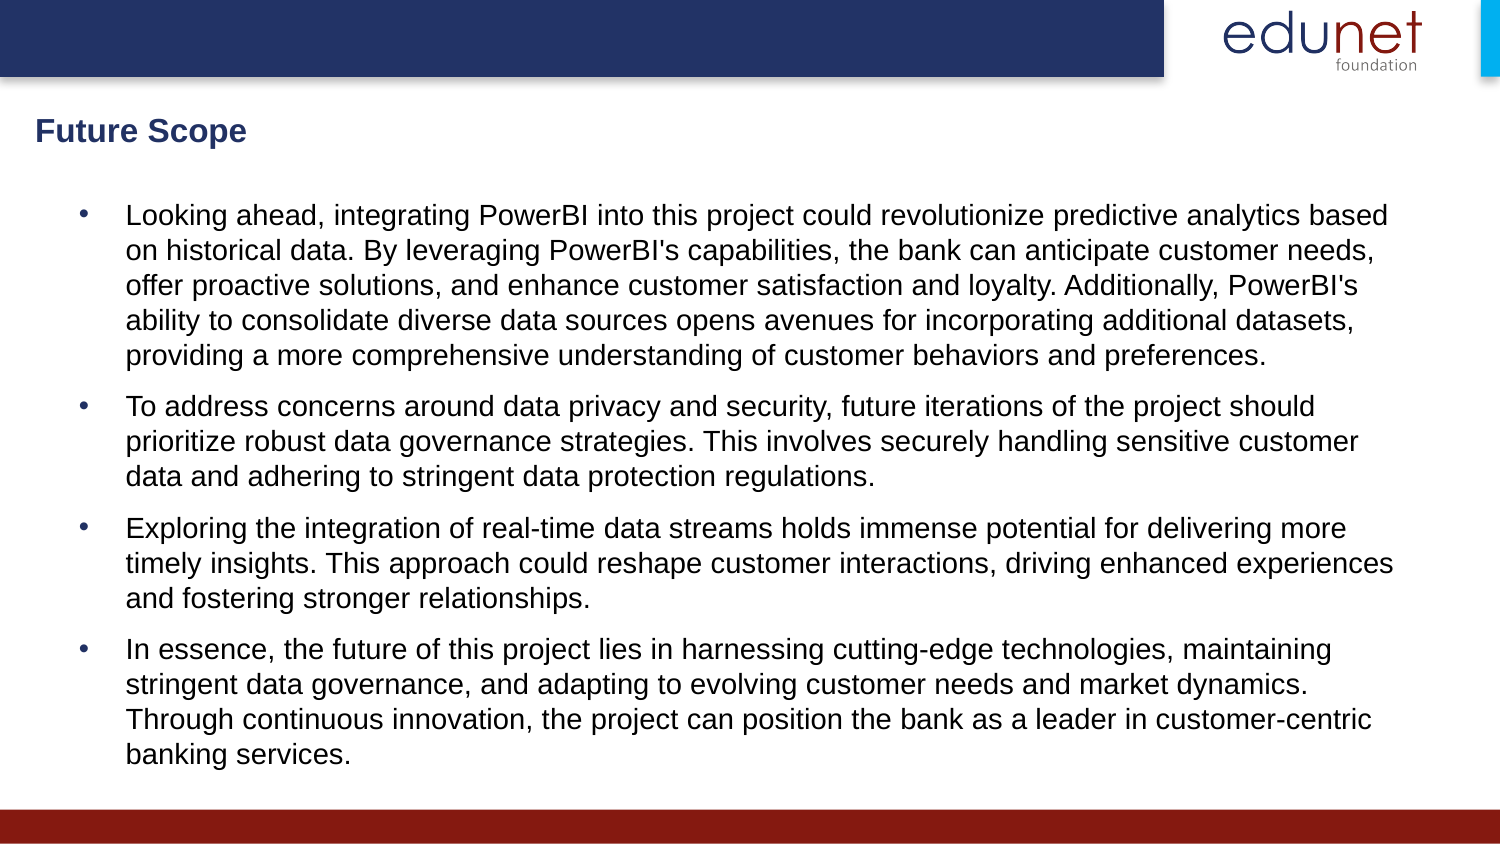

Future Scope
Looking ahead, integrating PowerBI into this project could revolutionize predictive analytics based on historical data. By leveraging PowerBI's capabilities, the bank can anticipate customer needs, offer proactive solutions, and enhance customer satisfaction and loyalty. Additionally, PowerBI's ability to consolidate diverse data sources opens avenues for incorporating additional datasets, providing a more comprehensive understanding of customer behaviors and preferences.
To address concerns around data privacy and security, future iterations of the project should prioritize robust data governance strategies. This involves securely handling sensitive customer data and adhering to stringent data protection regulations.
Exploring the integration of real-time data streams holds immense potential for delivering more timely insights. This approach could reshape customer interactions, driving enhanced experiences and fostering stronger relationships.
In essence, the future of this project lies in harnessing cutting-edge technologies, maintaining stringent data governance, and adapting to evolving customer needs and market dynamics. Through continuous innovation, the project can position the bank as a leader in customer-centric banking services.